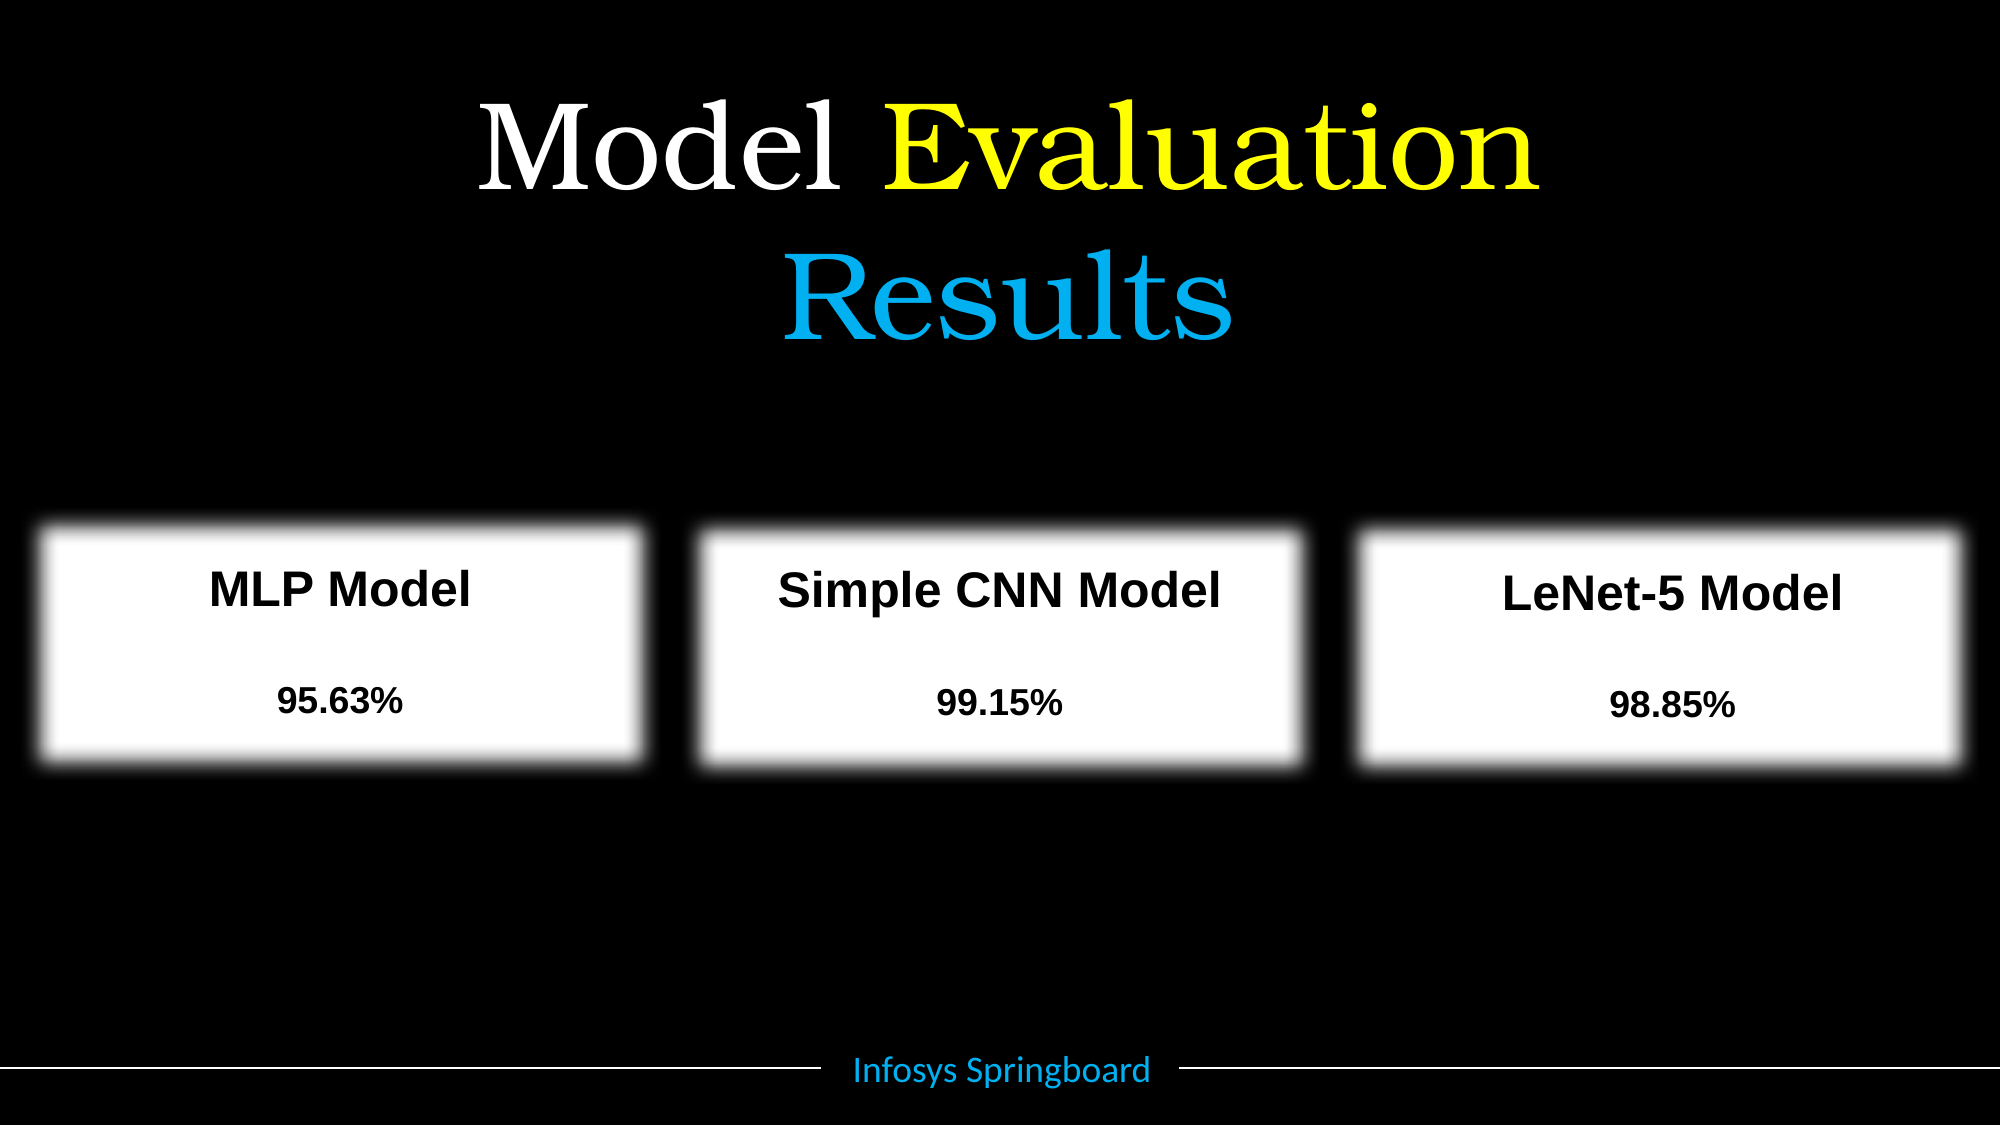

Model Evaluation Results

MLP Model

95.63%

Simple CNN Model

99.15%
LeNet-5 Model

98.85%

Infosys Springboard